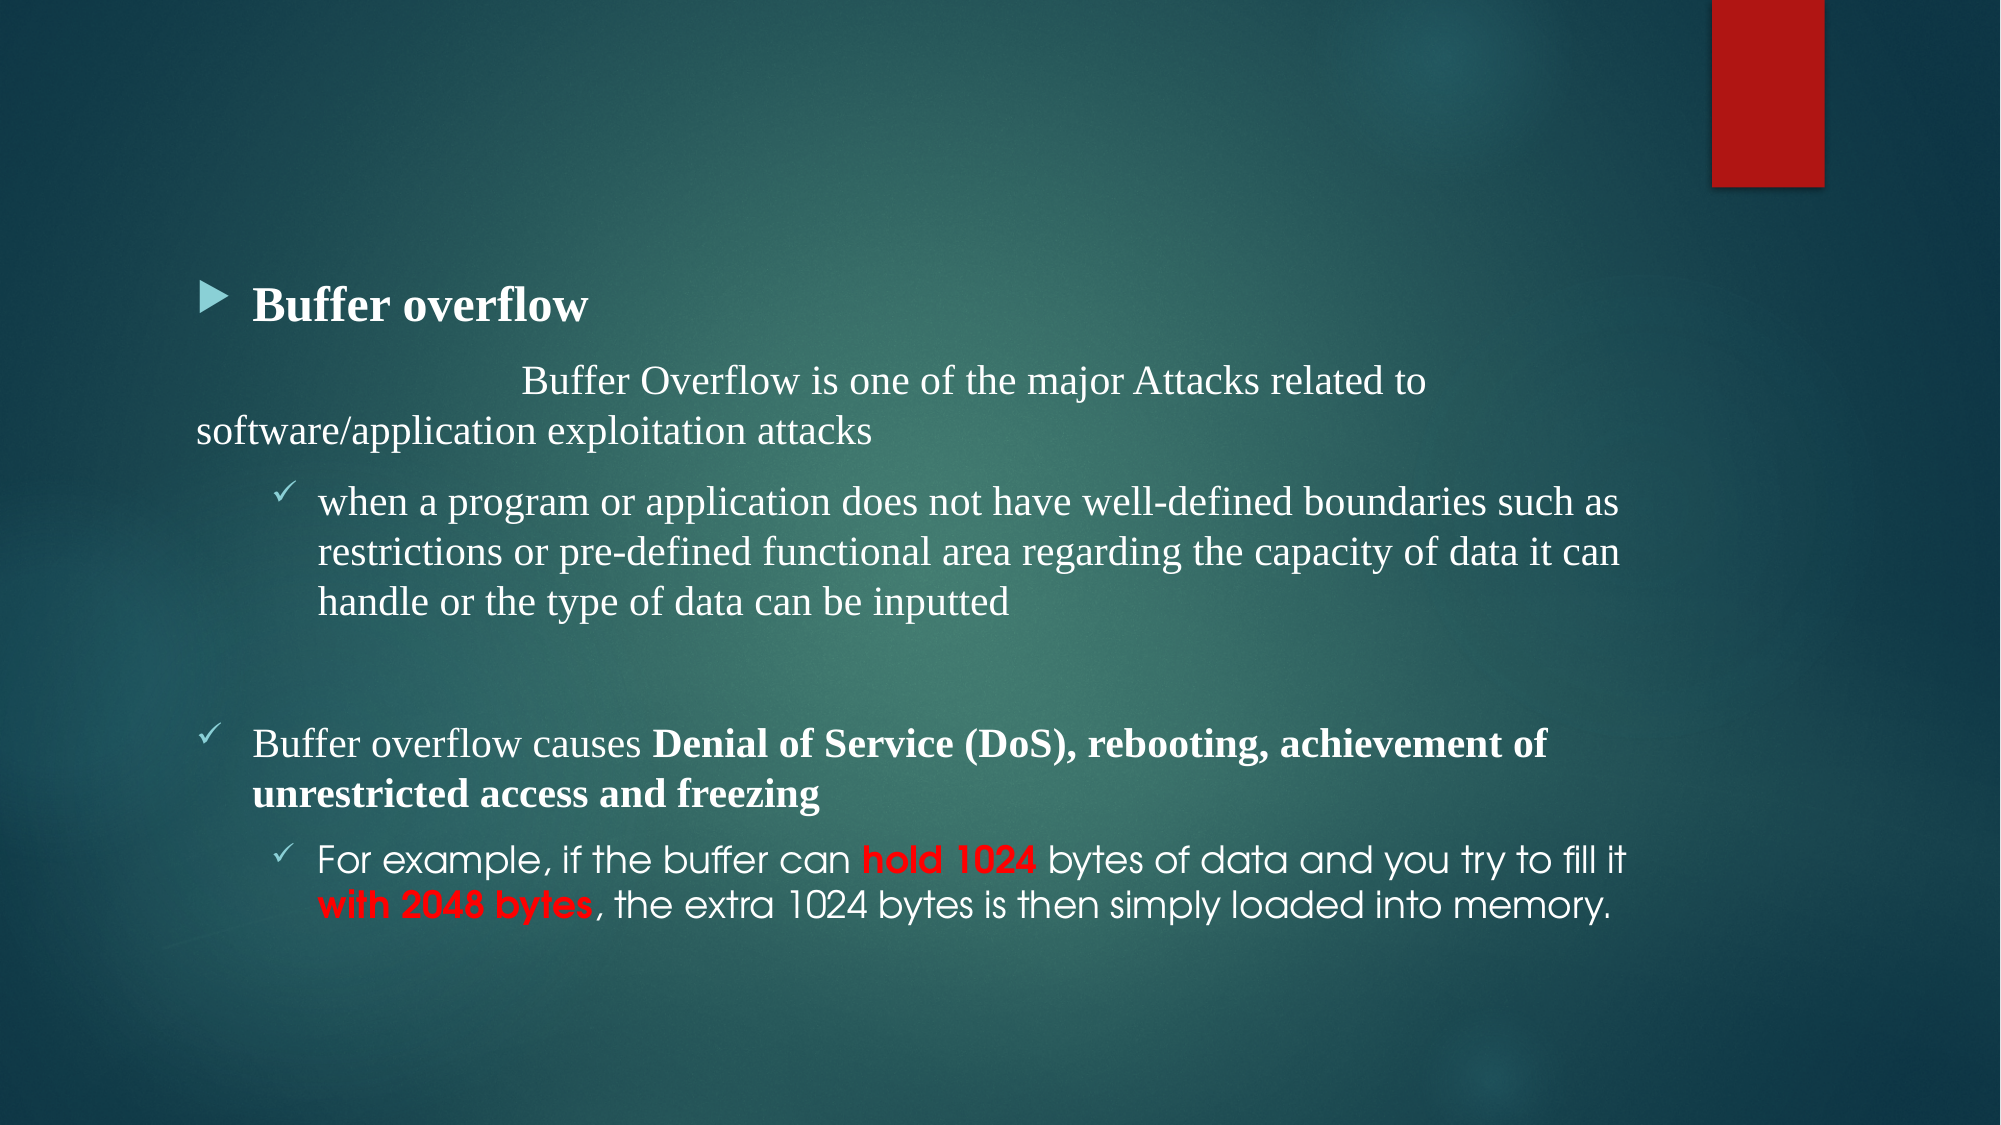

Buffer overflow
                               Buffer Overflow is one of the major Attacks related to software/application exploitation attacks
when a program or application does not have well-defined boundaries such as restrictions or pre-defined functional area regarding the capacity of data it can handle or the type of data can be inputted

Buffer overflow causes Denial of Service (DoS), rebooting, achievement of unrestricted access and freezing
For example, if the buffer can hold 1024 bytes of data and you try to fill it with 2048 bytes, the extra 1024 bytes is then simply loaded into memory.